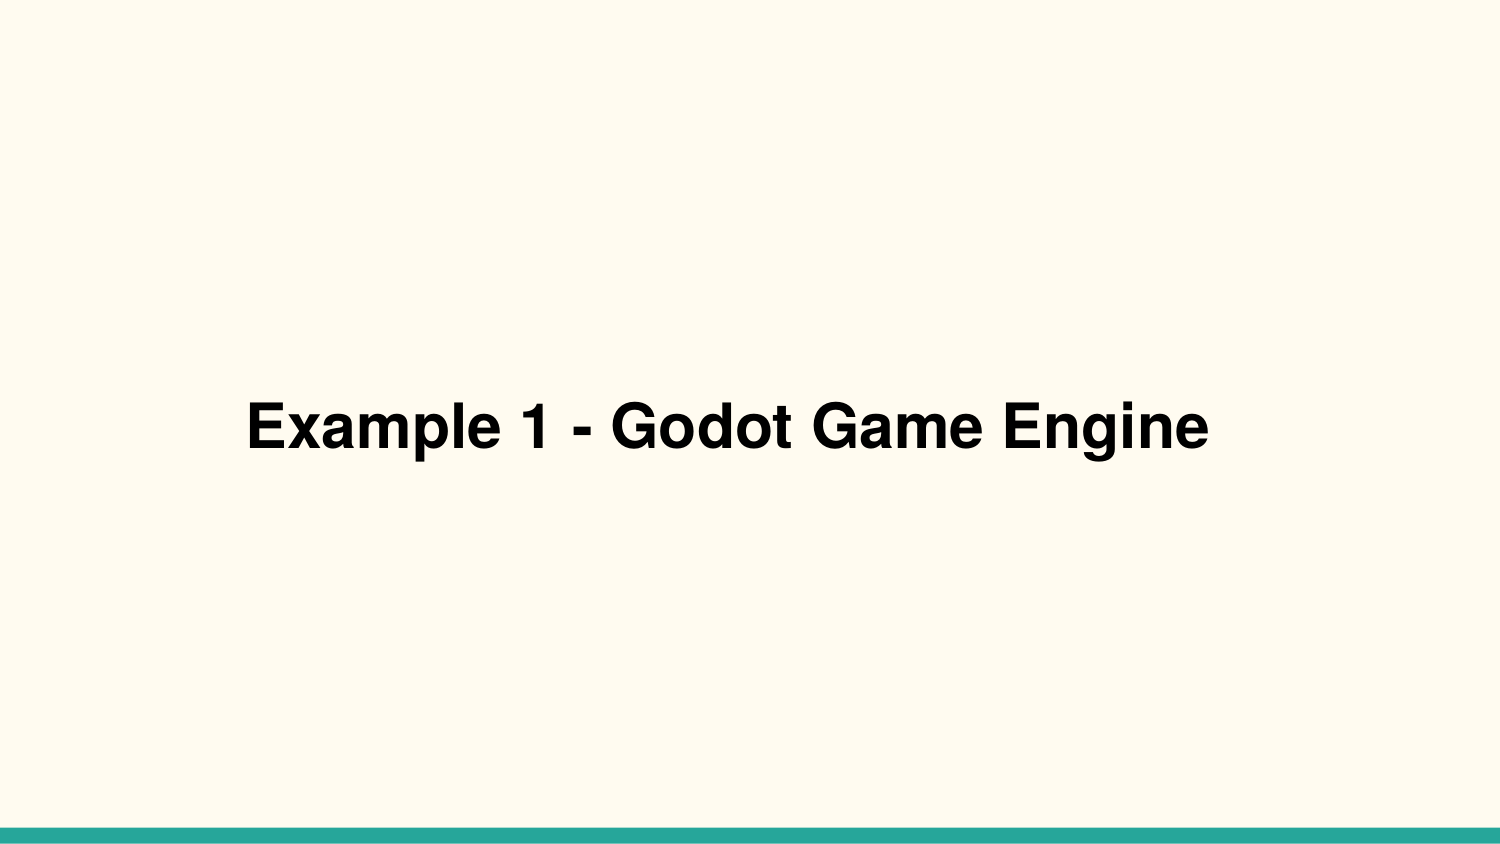

# Example 1 - Godot Game Engine